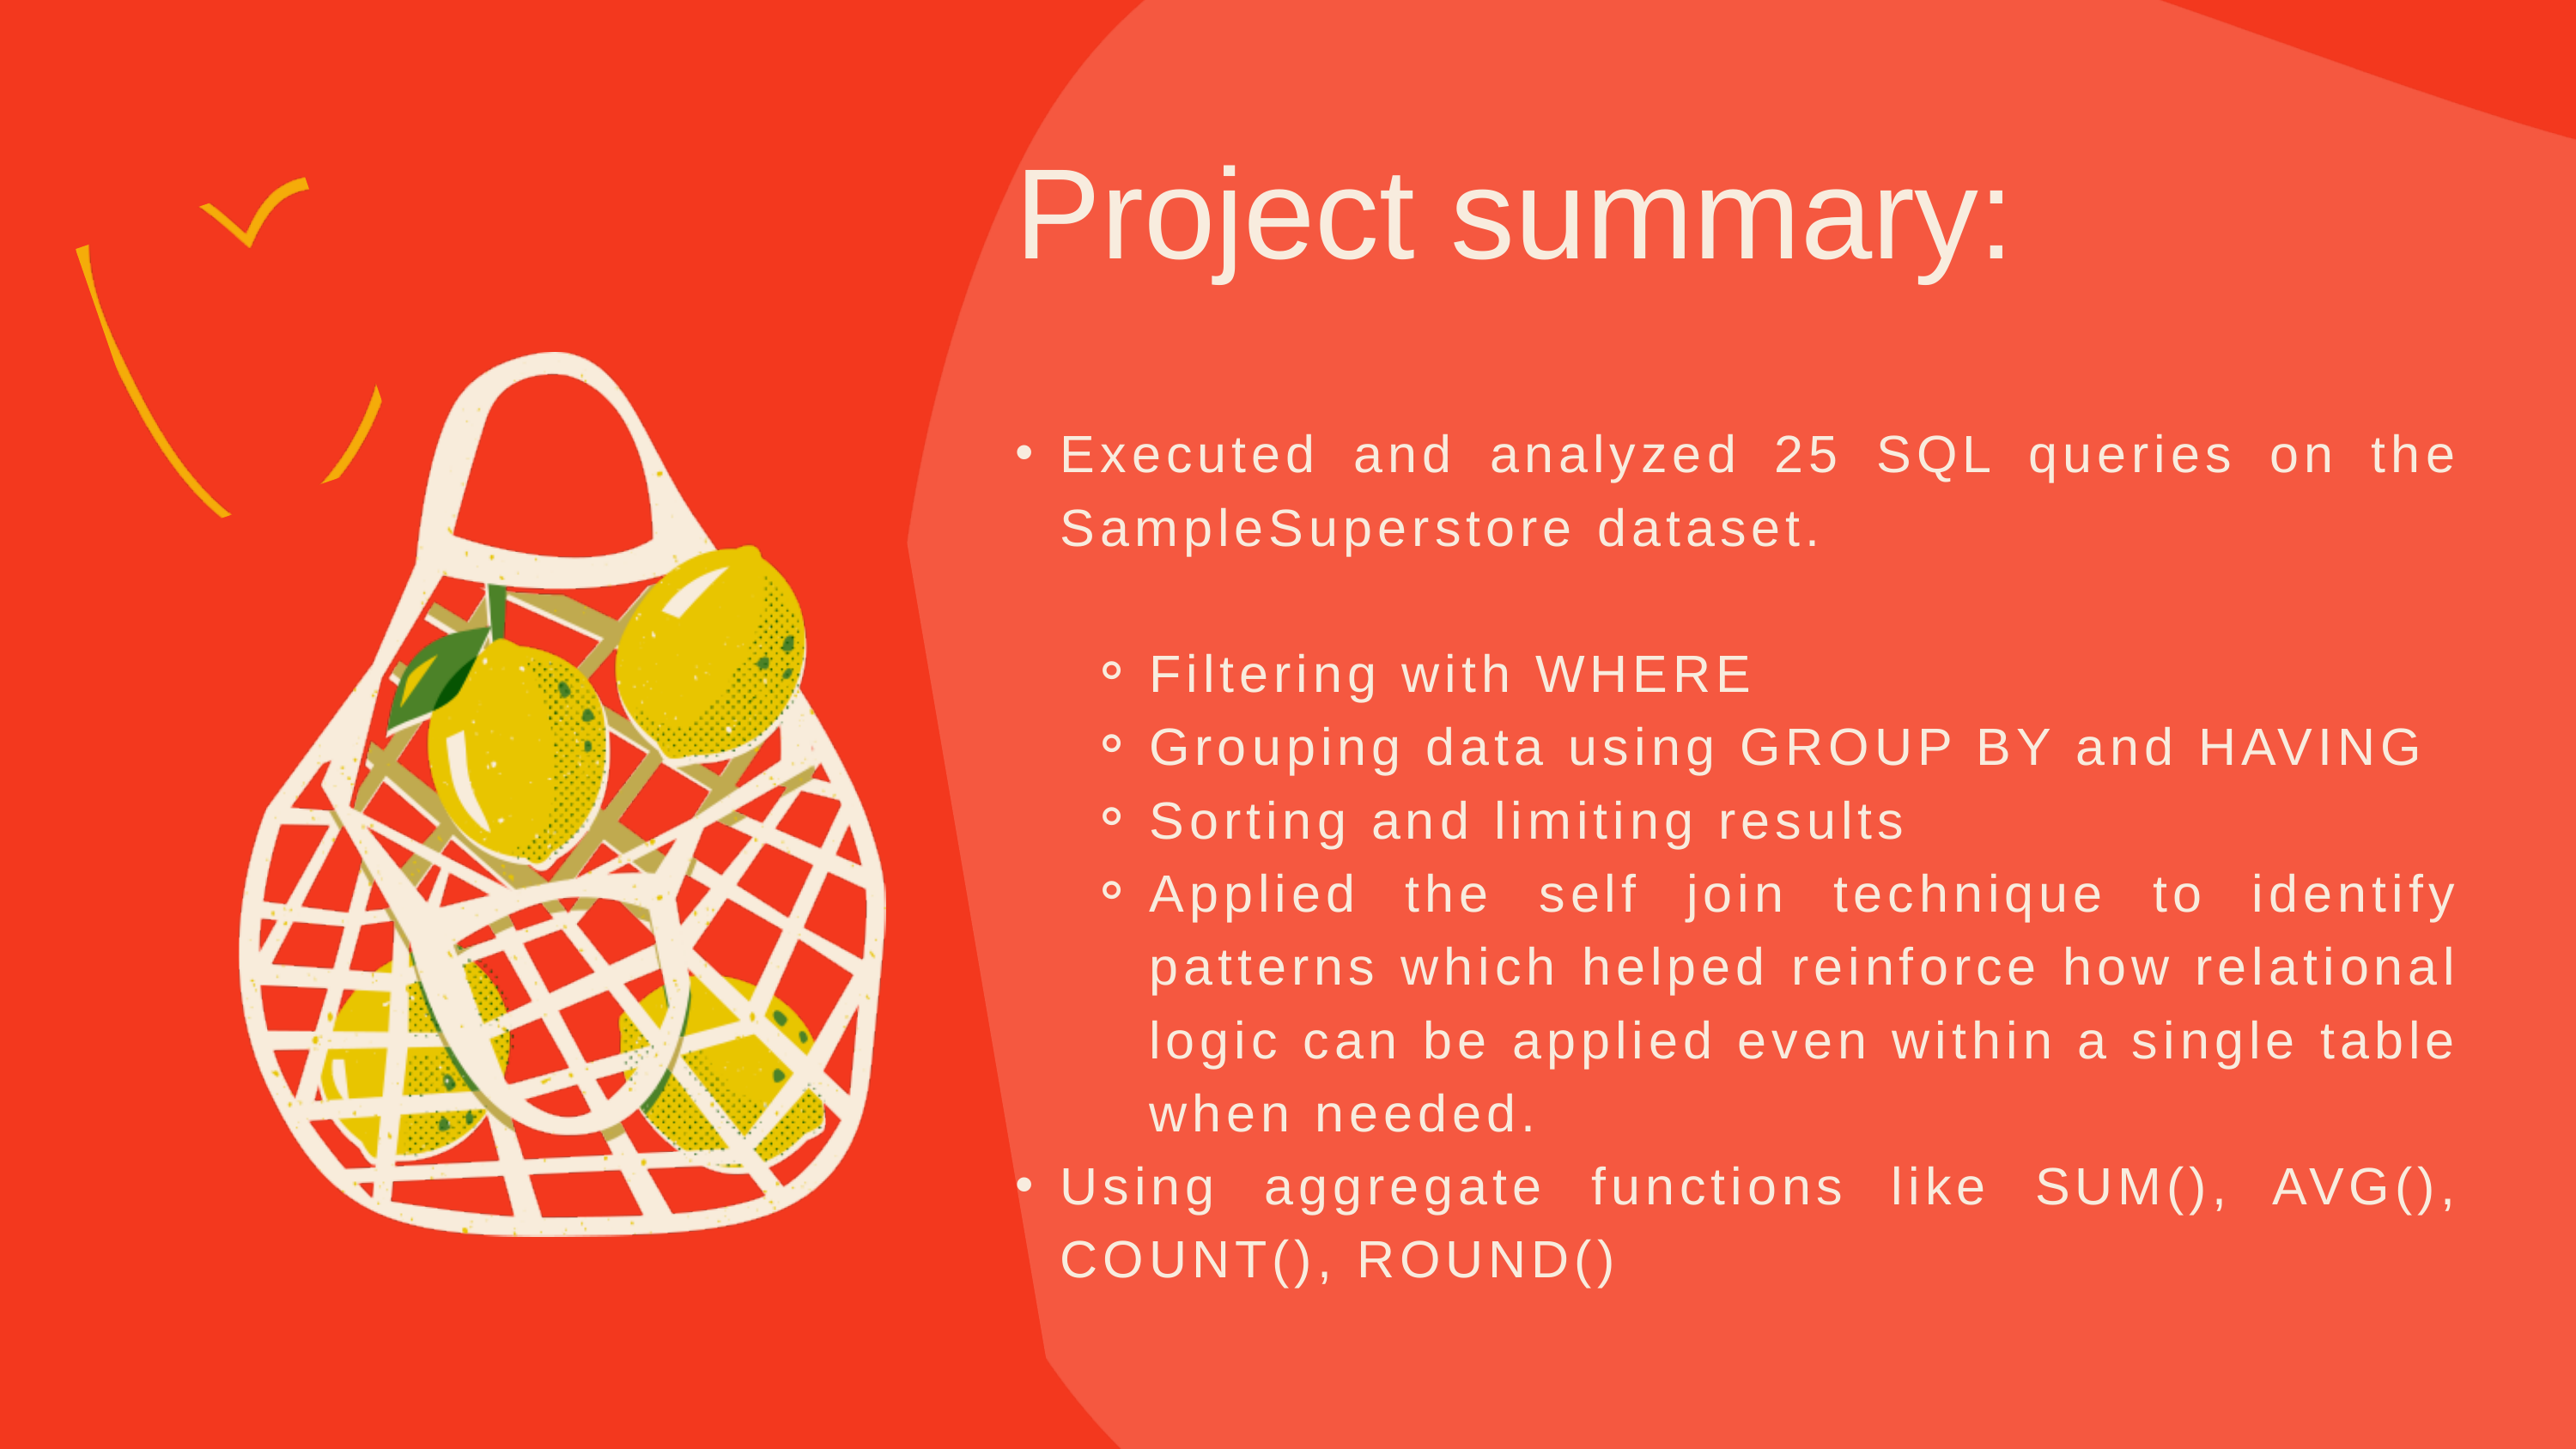

Project summary:

Executed and analyzed 25 SQL queries on the SampleSuperstore dataset.

Filtering with WHERE
Grouping data using GROUP BY and HAVING
Sorting and limiting results
Applied the self join technique to identify patterns which helped reinforce how relational logic can be applied even within a single table when needed.
Using aggregate functions like SUM(), AVG(), COUNT(), ROUND()